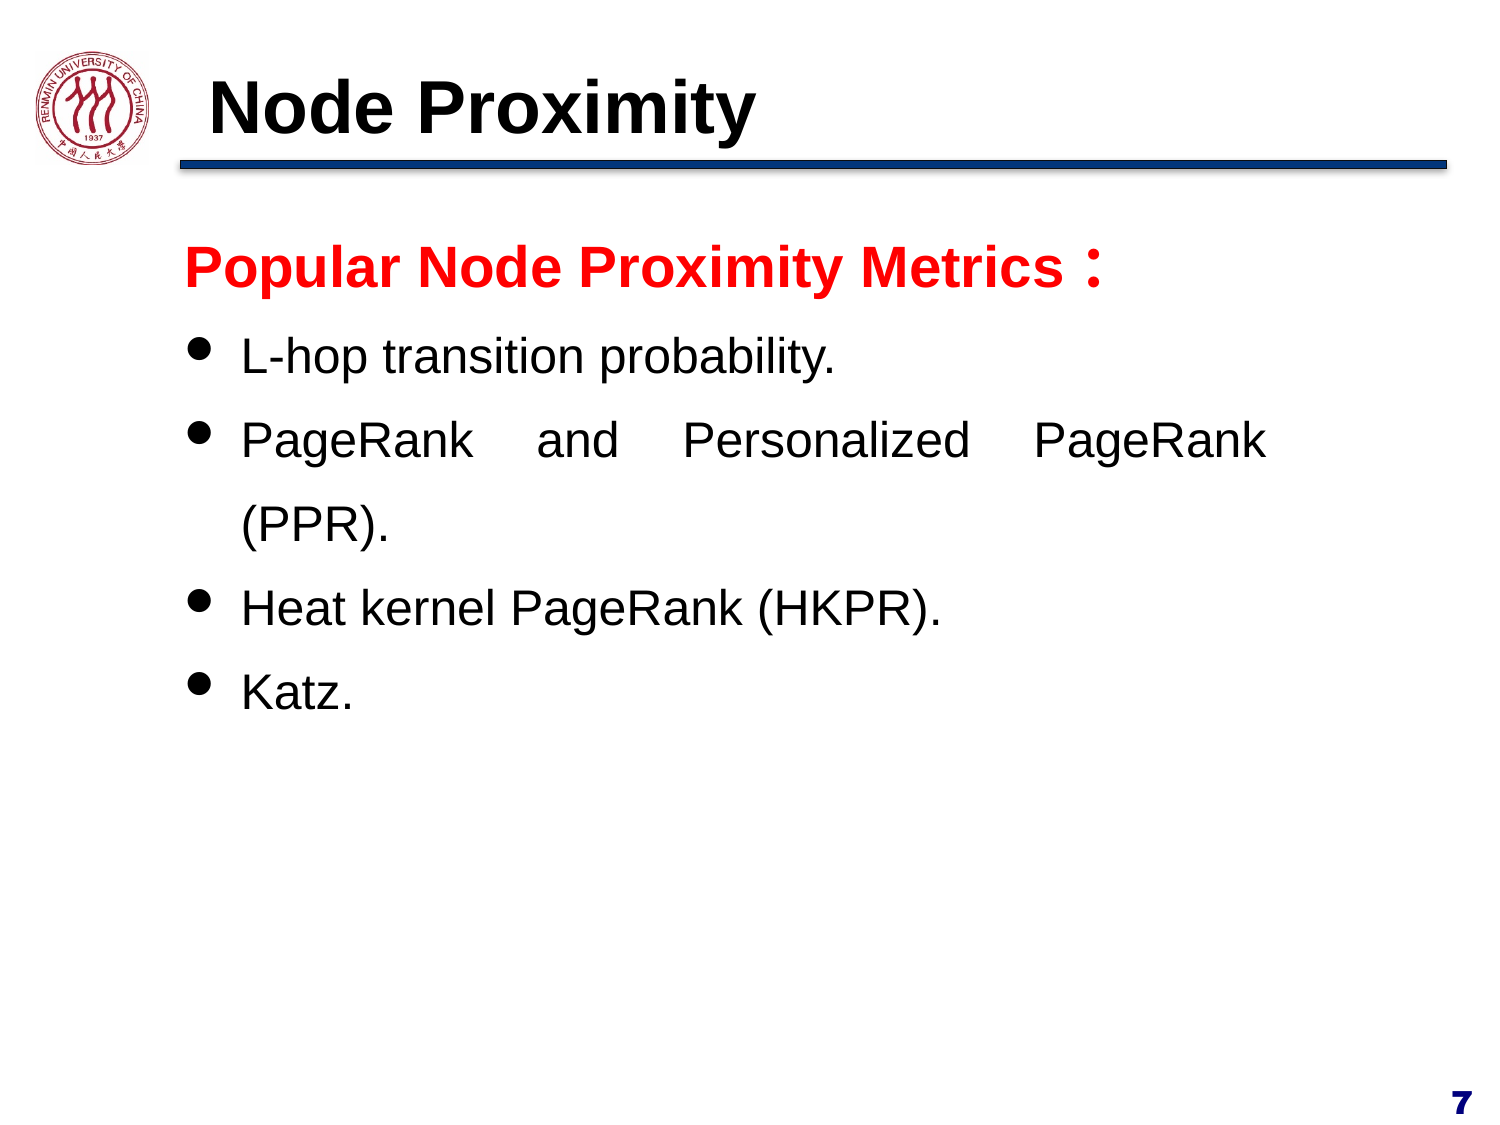

# Node Proximity
Popular Node Proximity Metrics：
L-hop transition probability.
PageRank and Personalized PageRank (PPR).
Heat kernel PageRank (HKPR).
Katz.